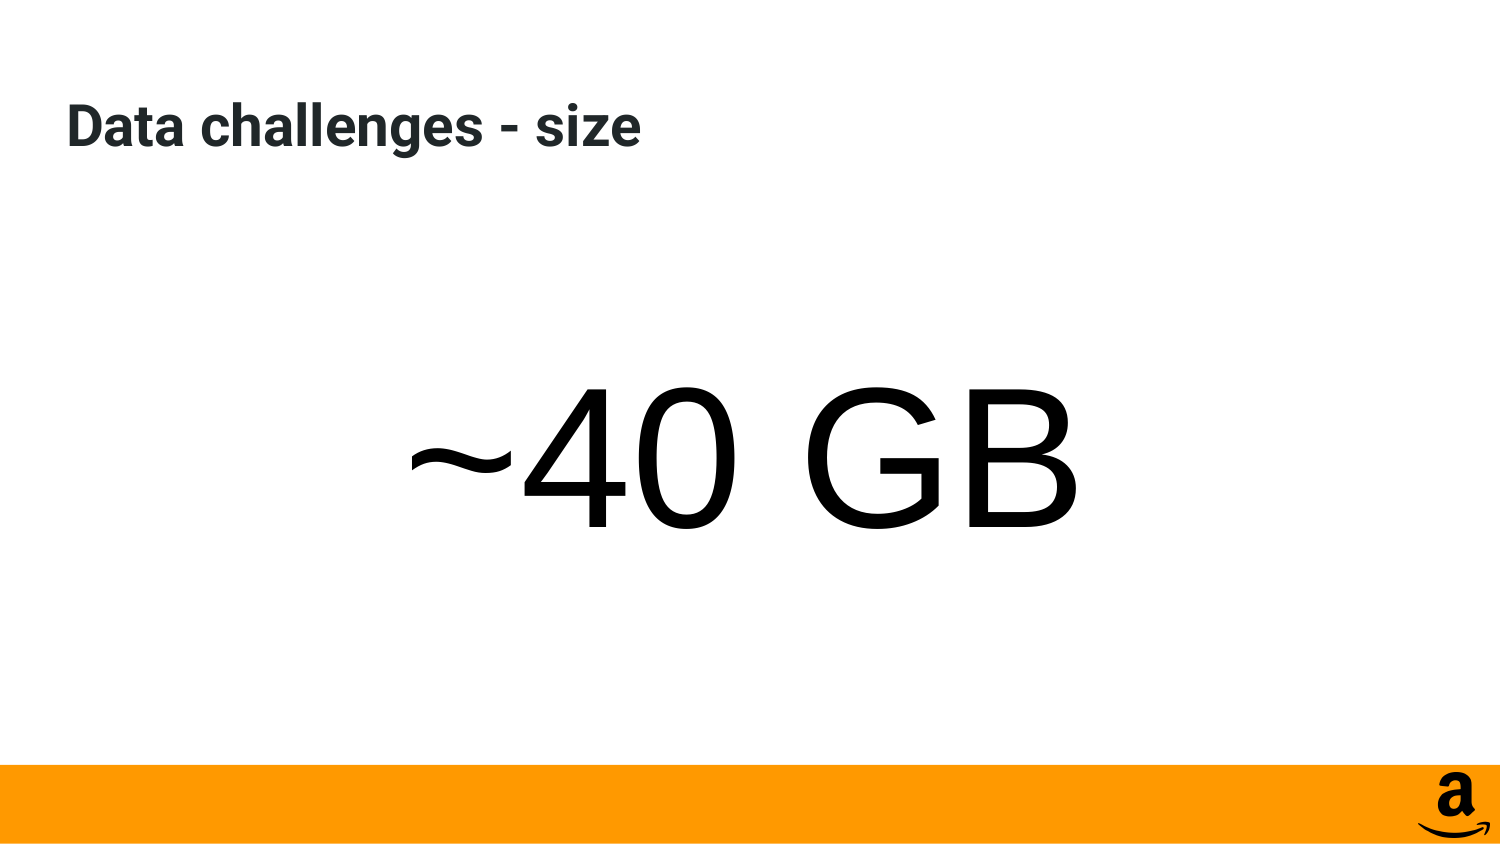

# Data challenges - size

~40 GB